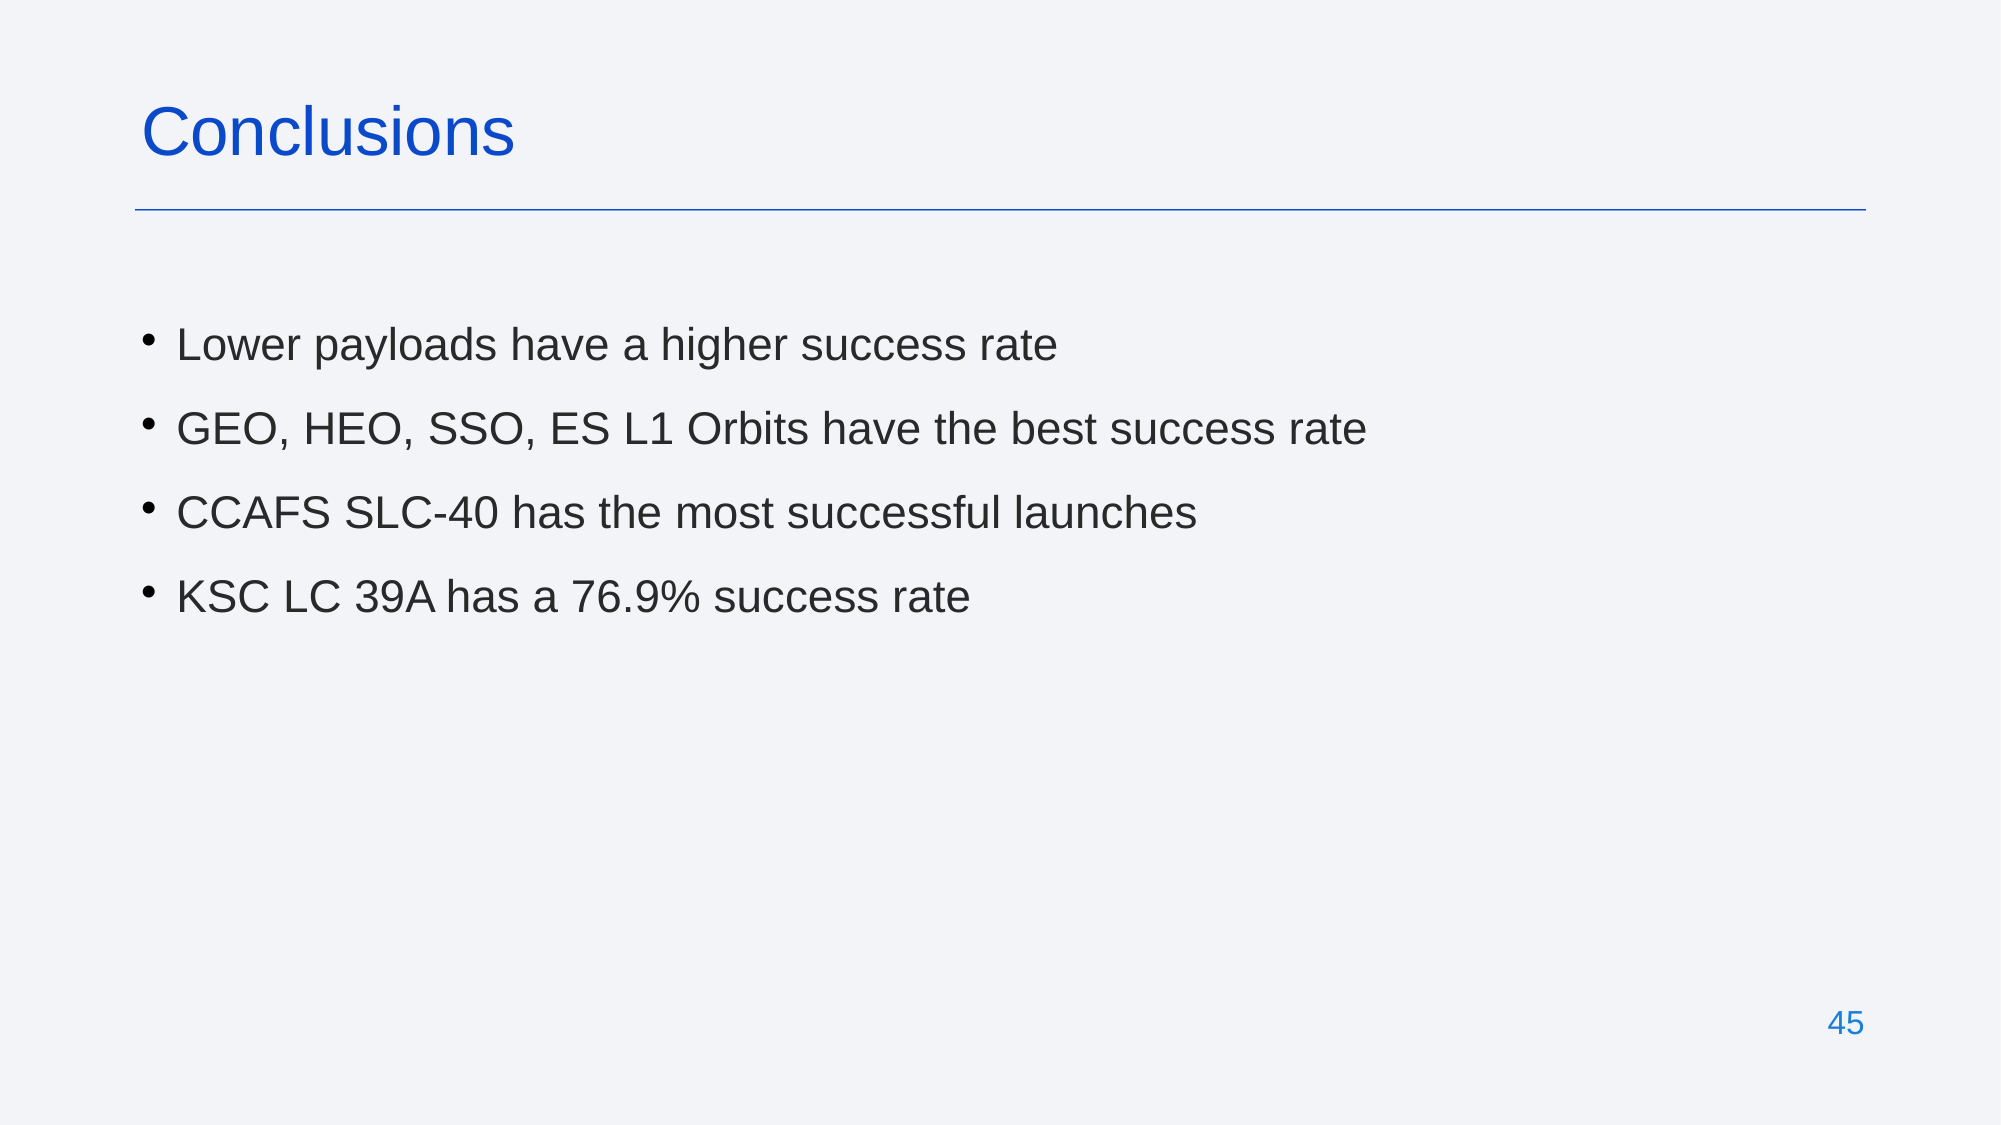

Conclusions
# Lower payloads have a higher success rate
GEO, HEO, SSO, ES L1 Orbits have the best success rate
CCAFS SLC-40 has the most successful launches
KSC LC 39A has a 76.9% success rate
45